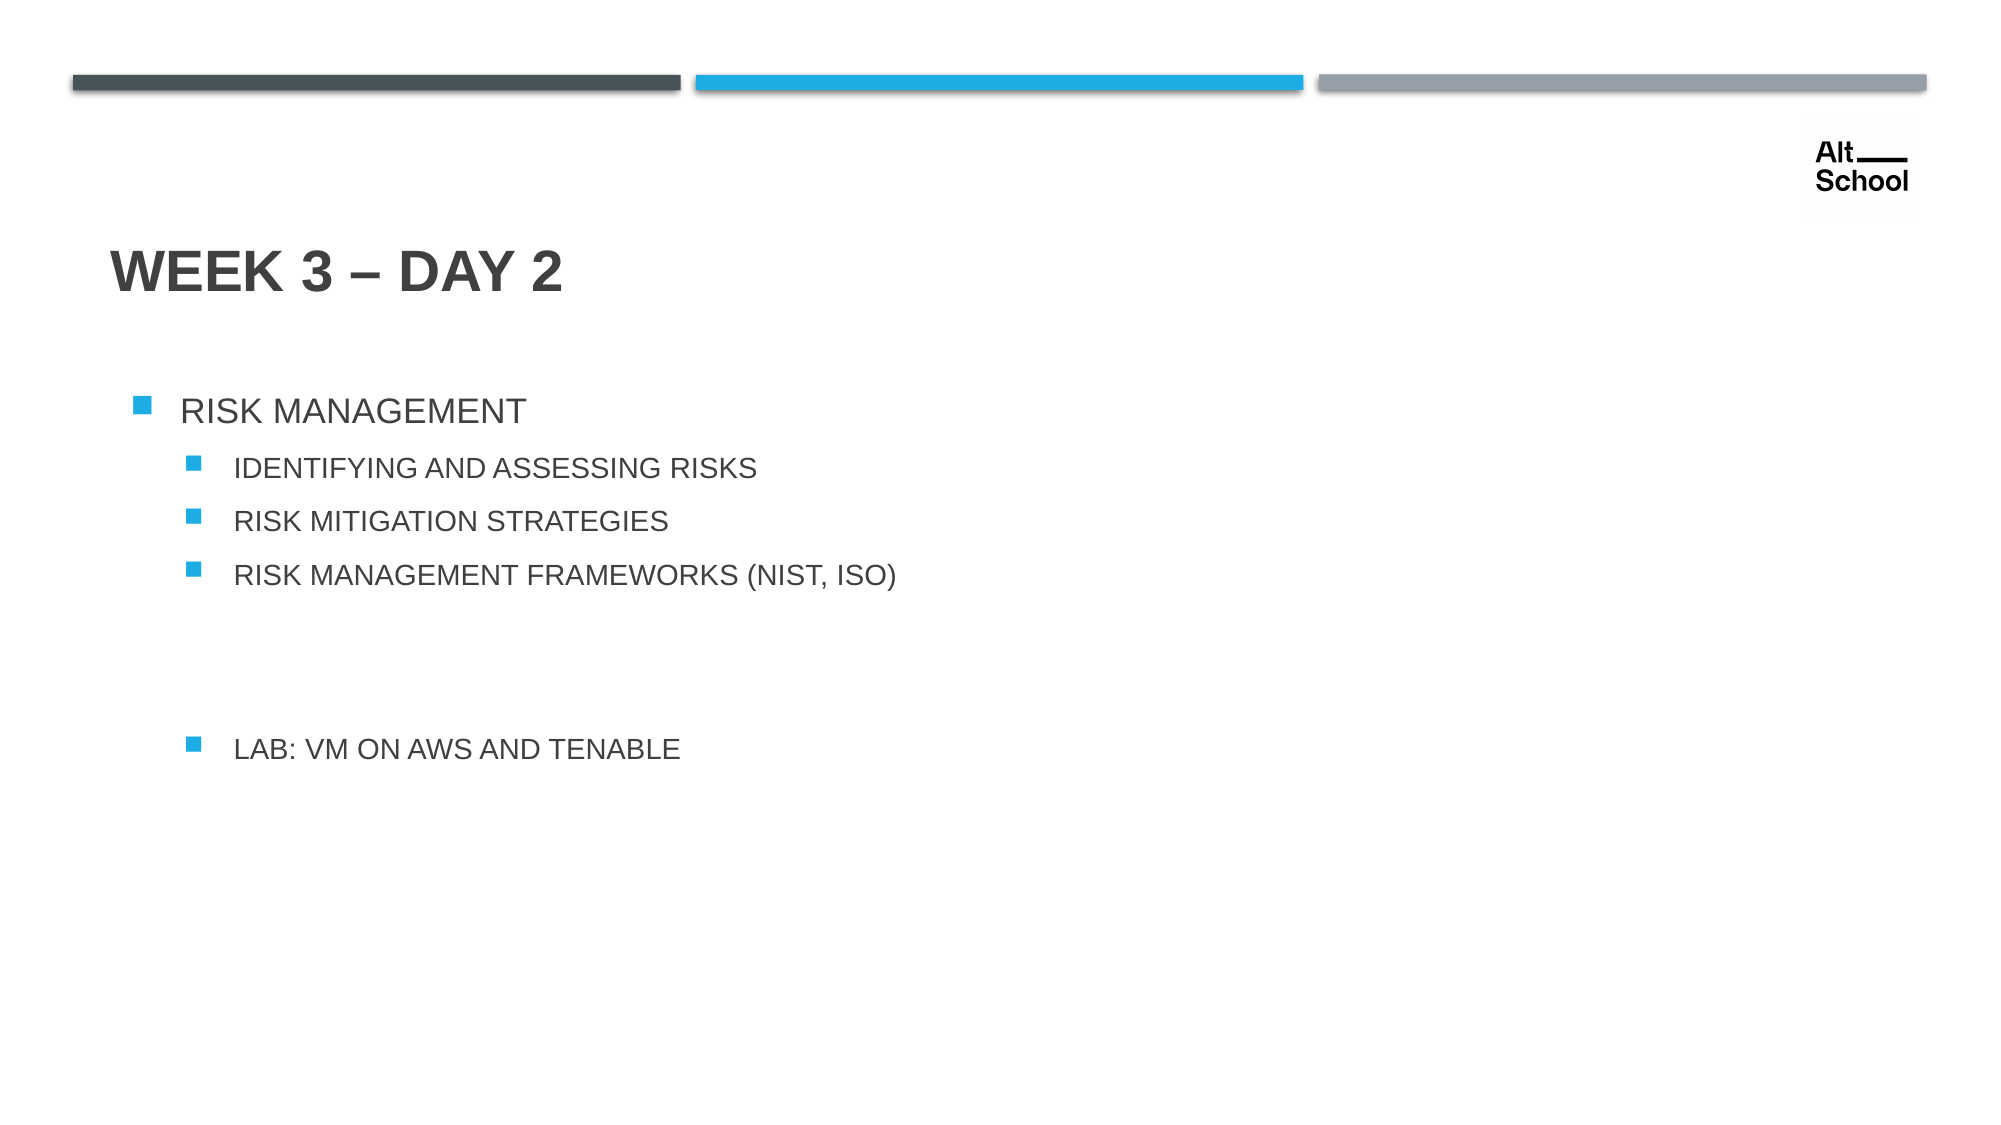

# Week 3 – DAY 2
RISK MANAGEMENT
IDENTIFYING AND ASSESSING RISKS
RISK MITIGATION STRATEGIES
RISK MANAGEMENT FRAMEWORKS (NIST, ISO)

LAB: VM ON AWS AND TENABLE